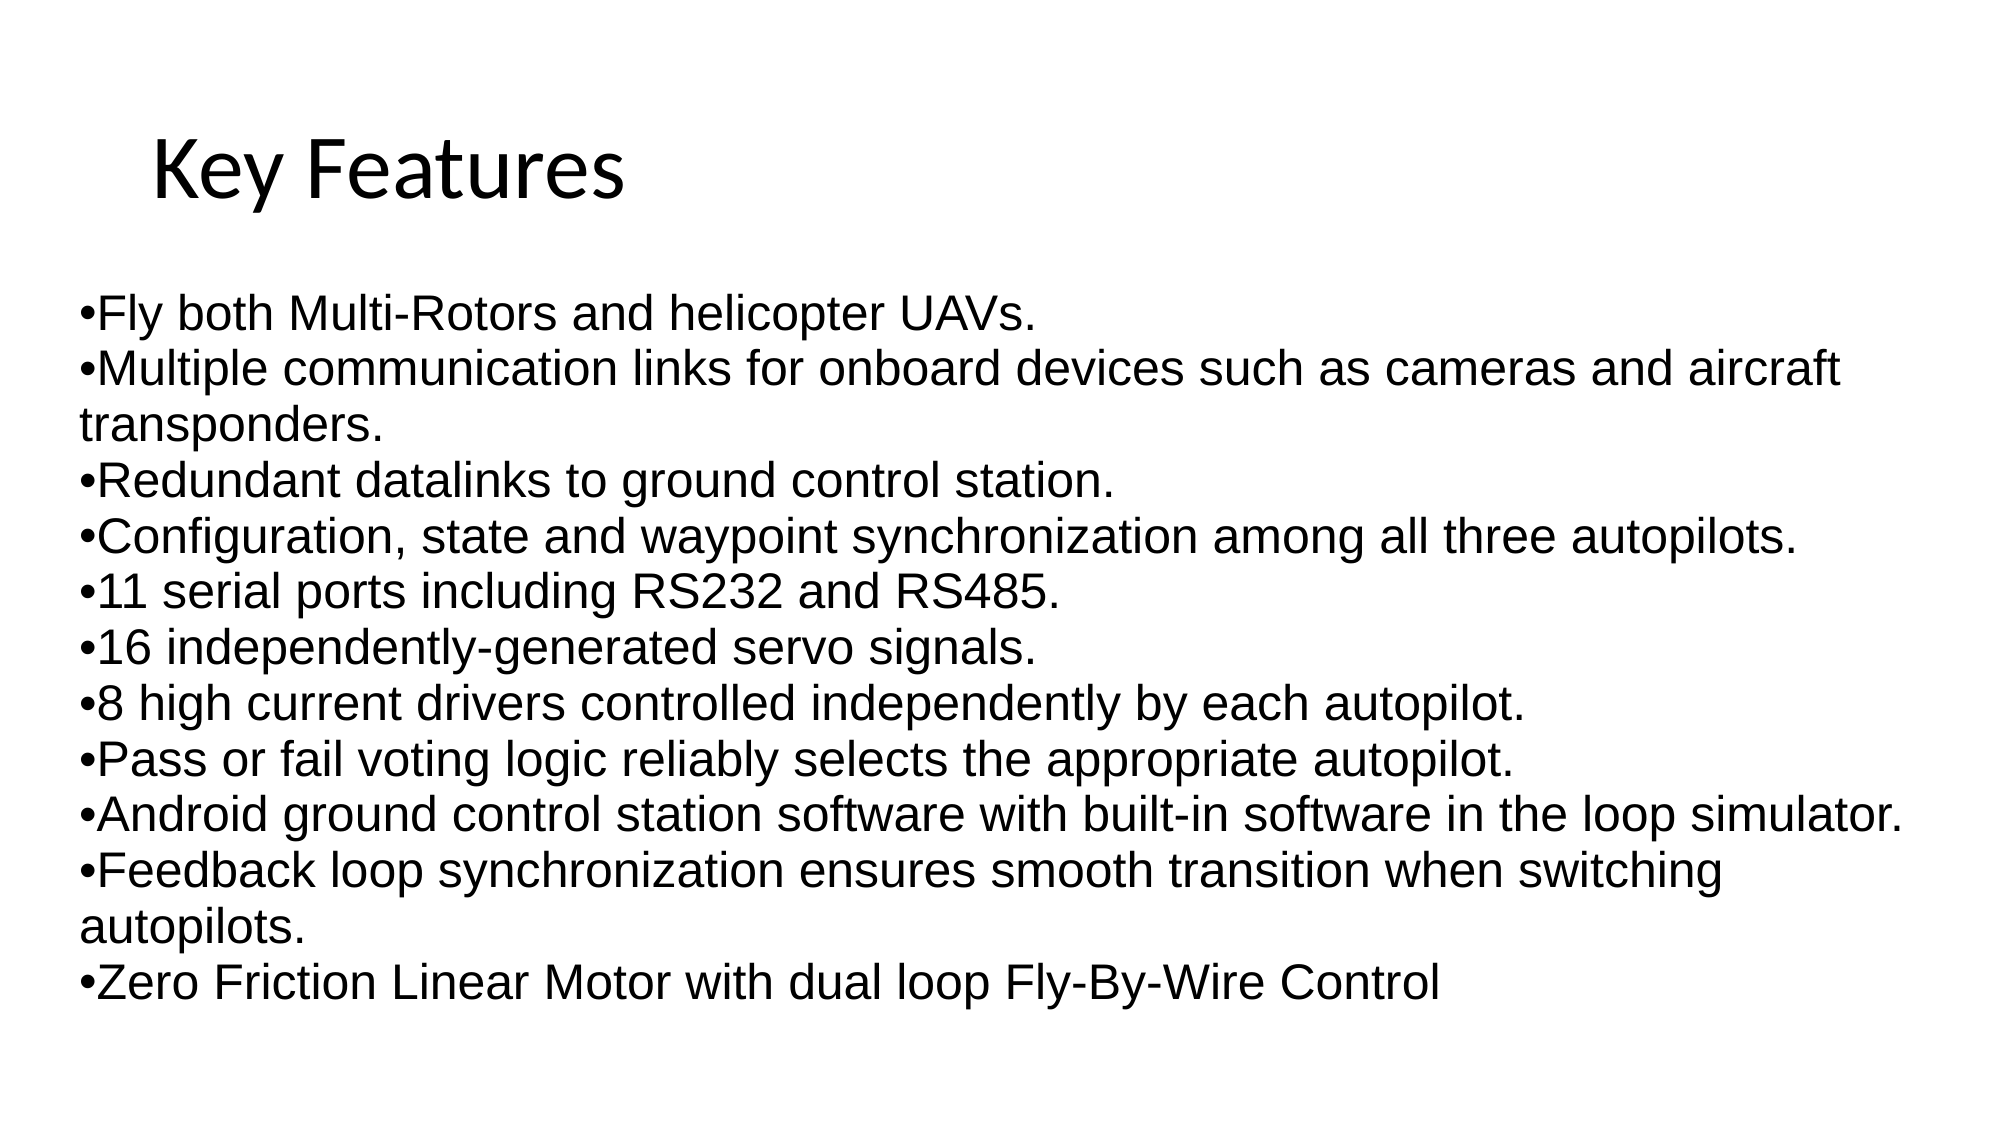

# Key Features
| Fly both Multi-Rotors and helicopter UAVs. Multiple communication links for onboard devices such as cameras and aircraft transponders. Redundant datalinks to ground control station. Configuration, state and waypoint synchronization among all three autopilots. 11 serial ports including RS232 and RS485. 16 independently-generated servo signals. 8 high current drivers controlled independently by each autopilot. Pass or fail voting logic reliably selects the appropriate autopilot. Android ground control station software with built-in software in the loop simulator. Feedback loop synchronization ensures smooth transition when switching autopilots. Zero Friction Linear Motor with dual loop Fly-By-Wire Control |
| --- |
|  |